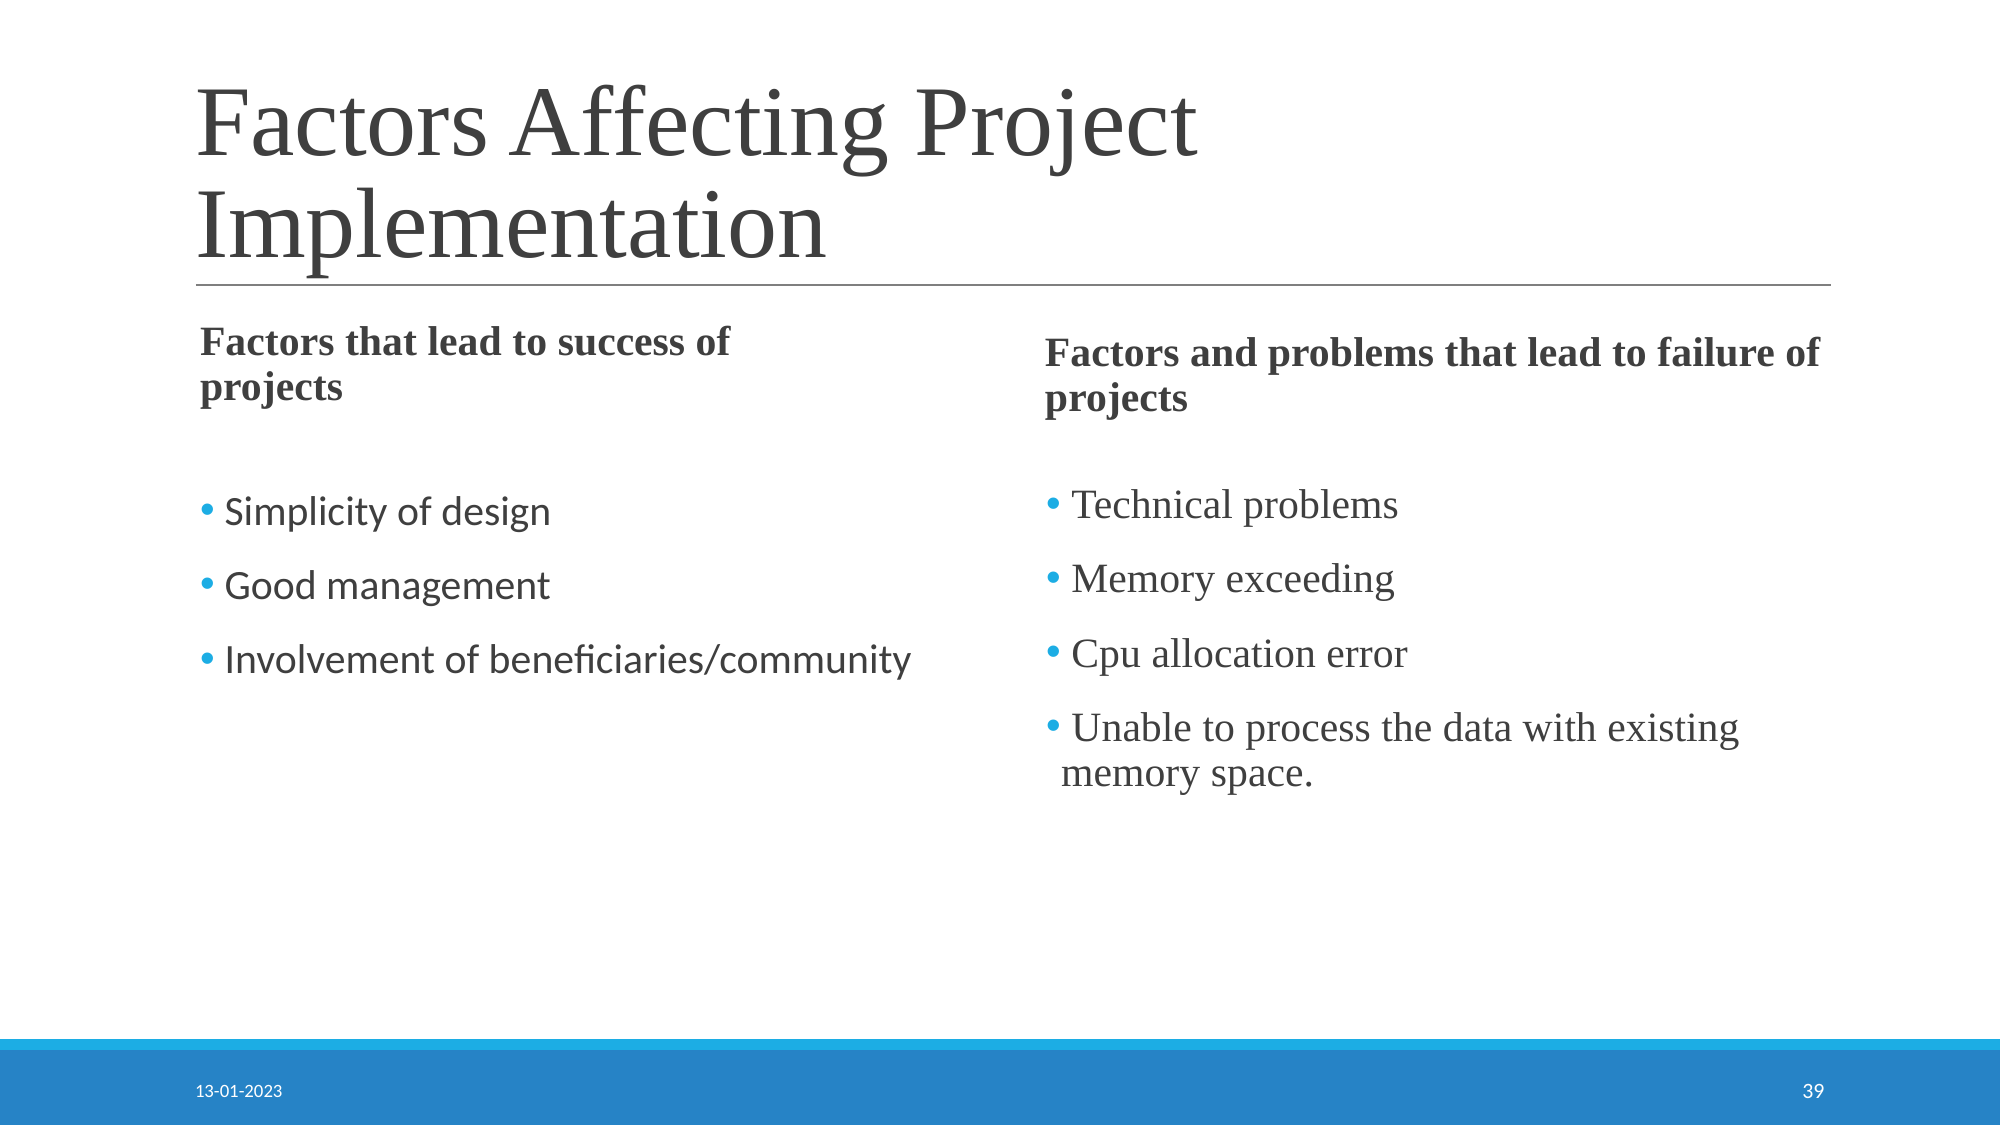

# Factors Affecting Project Implementation

Factors and problems that lead to failure of projects
Factors that lead to success of projects
 Technical problems
 Memory exceeding
 Cpu allocation error
 Unable to process the data with existing memory space.

 Simplicity of design
 Good management
 Involvement of beneficiaries/community

13-01-2023
39